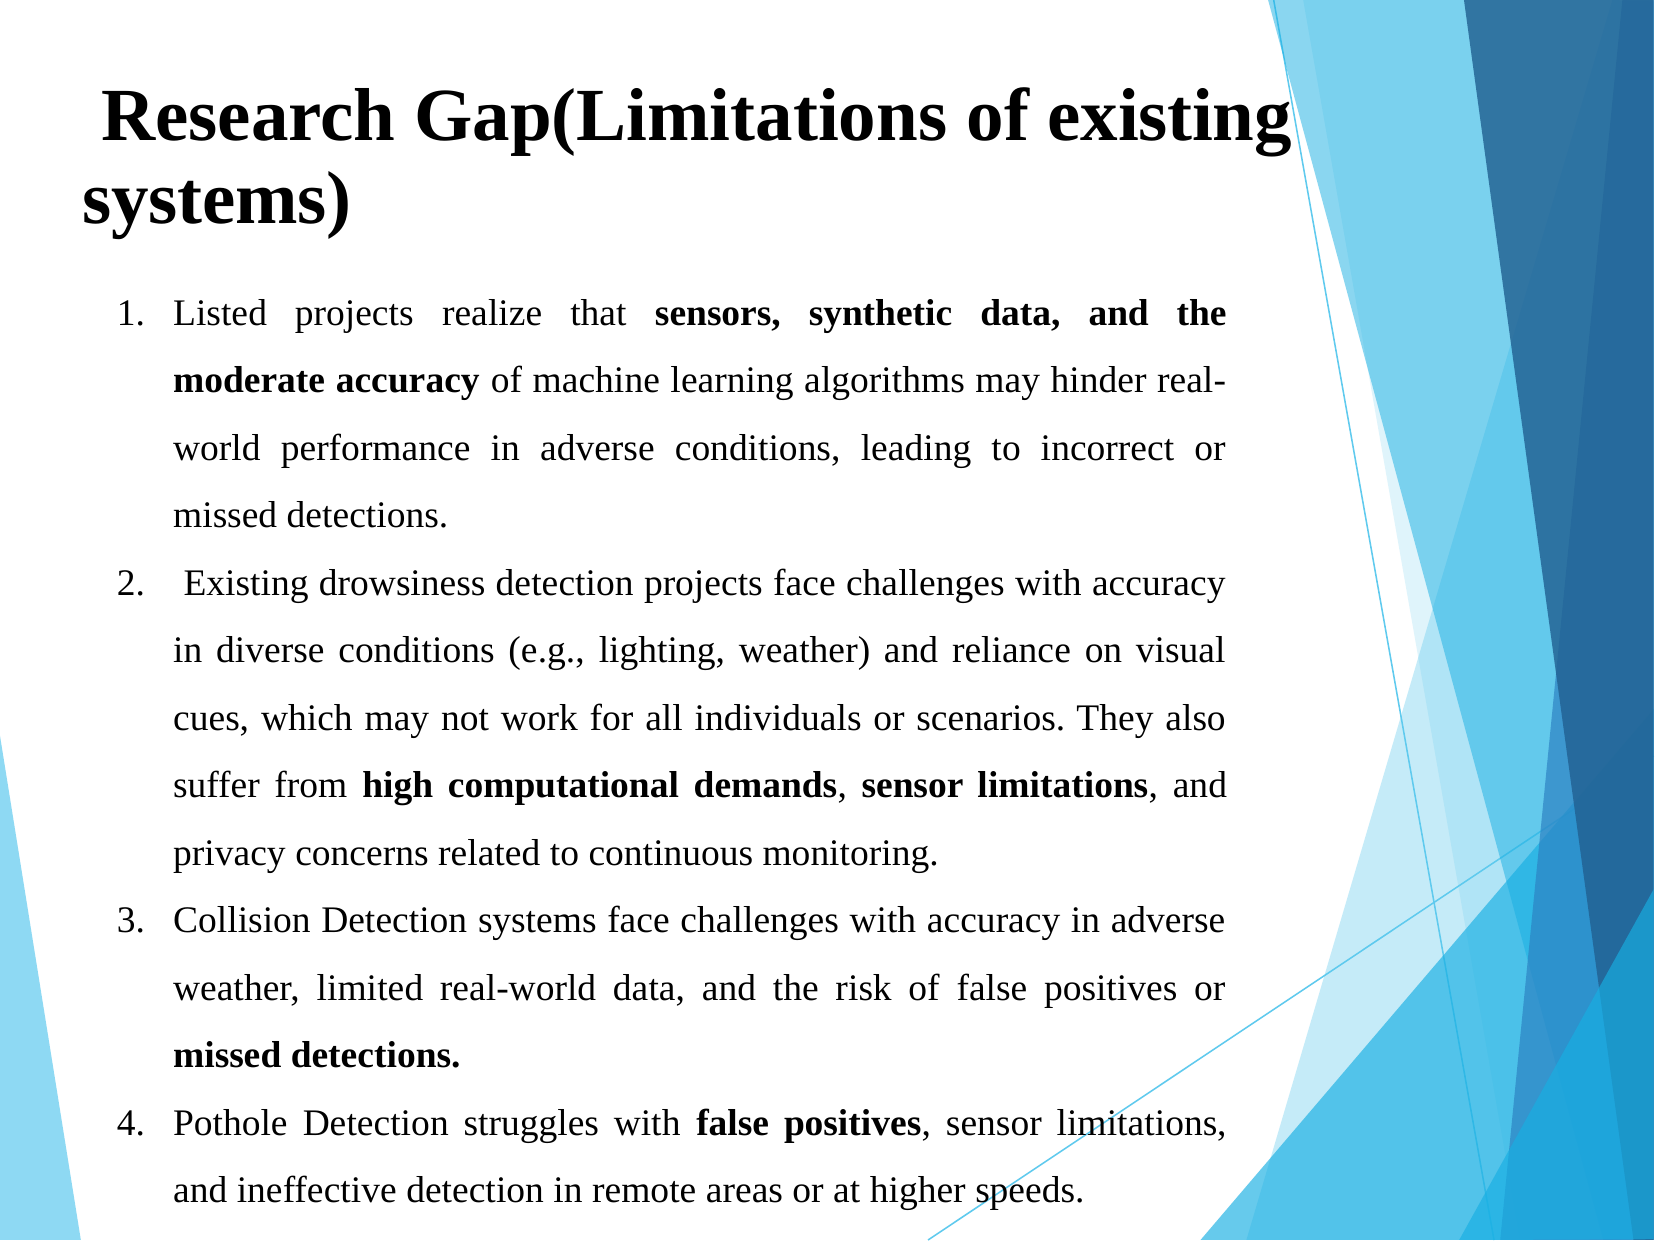

# Research Gap(Limitations of existing systems)
Listed projects realize that sensors, synthetic data, and the moderate accuracy of machine learning algorithms may hinder real-world performance in adverse conditions, leading to incorrect or missed detections.
 Existing drowsiness detection projects face challenges with accuracy in diverse conditions (e.g., lighting, weather) and reliance on visual cues, which may not work for all individuals or scenarios. They also suffer from high computational demands, sensor limitations, and privacy concerns related to continuous monitoring.
Collision Detection systems face challenges with accuracy in adverse weather, limited real-world data, and the risk of false positives or missed detections.
Pothole Detection struggles with false positives, sensor limitations, and ineffective detection in remote areas or at higher speeds.